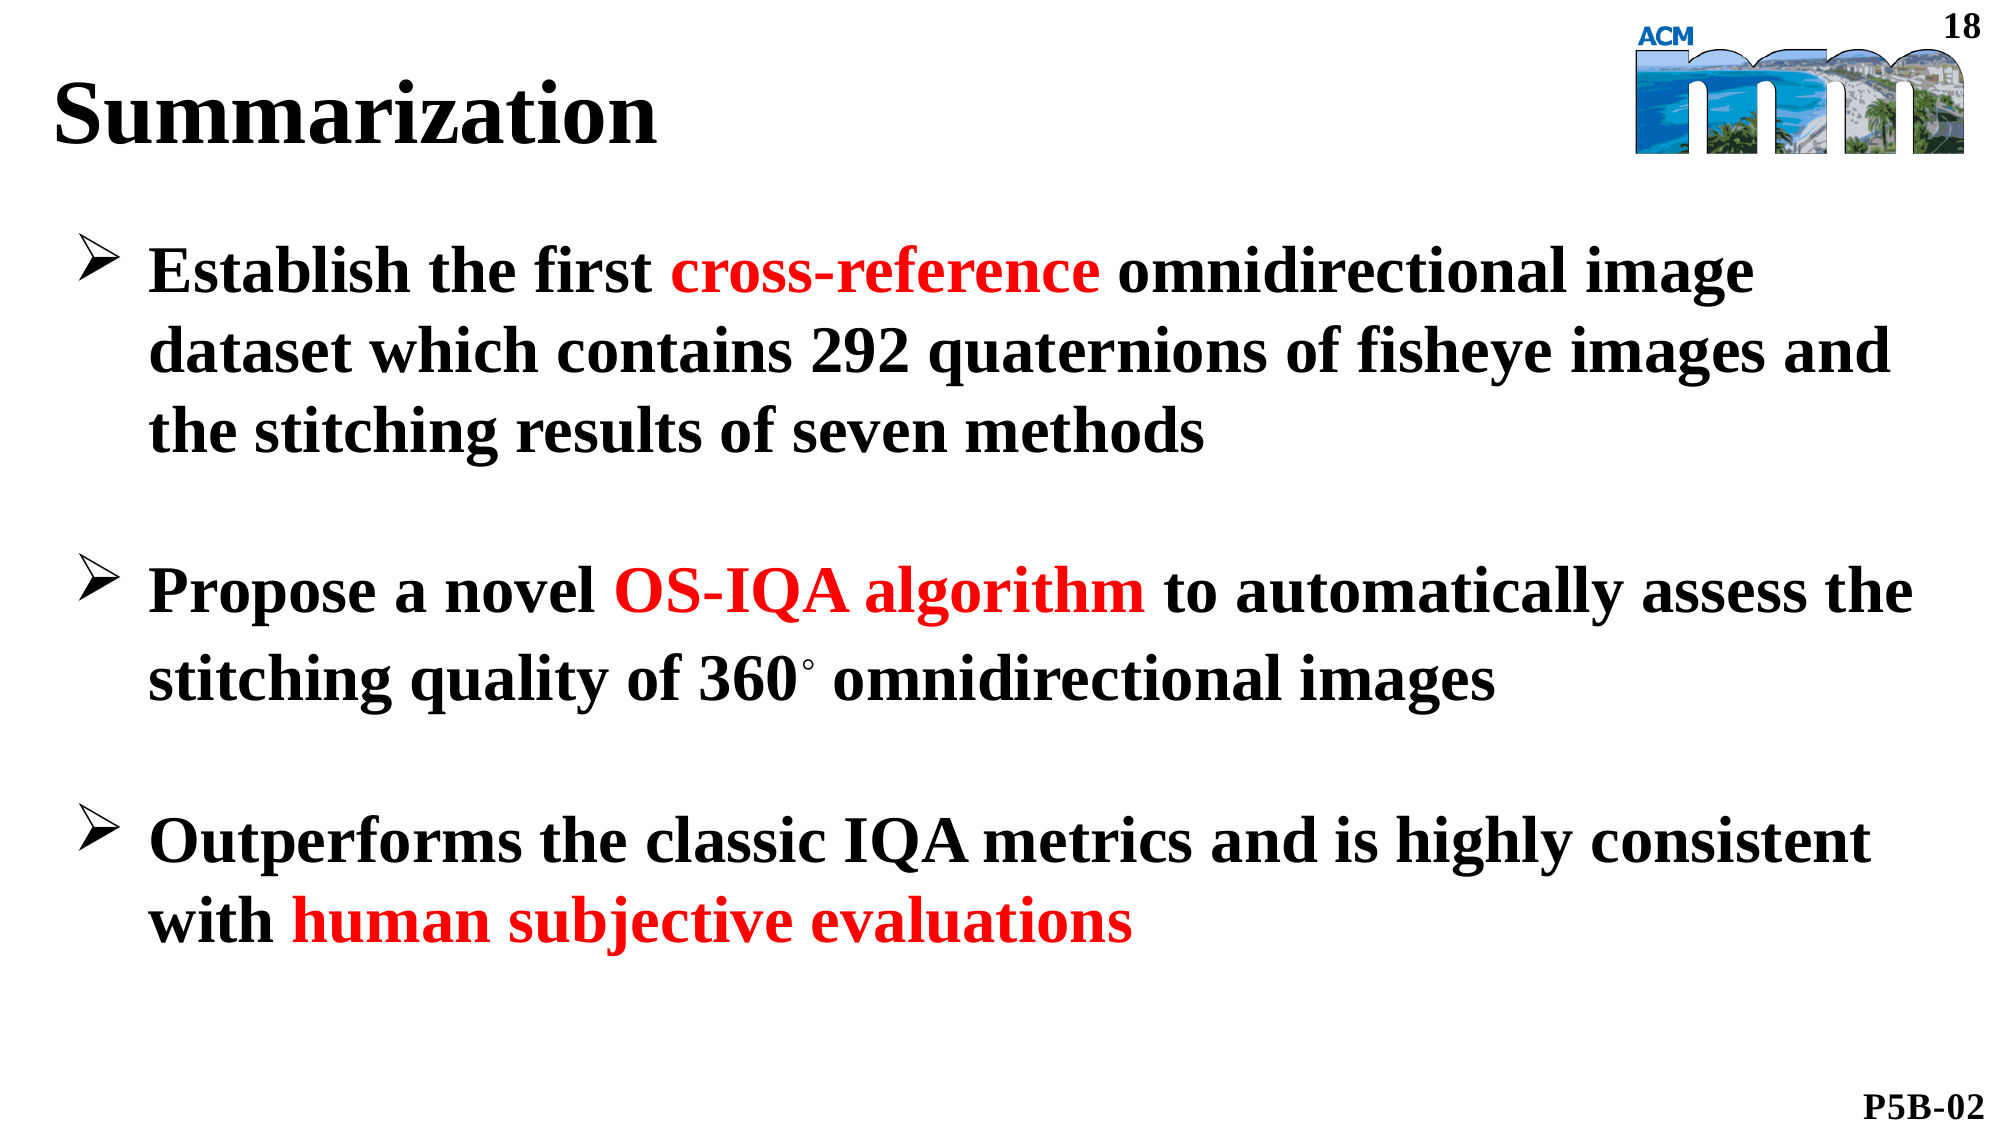

18
Summarization
Establish the first cross-reference omnidirectional image
dataset which contains 292 quaternions of fisheye images and
the stitching results of seven methods

Propose a novel OS-IQA algorithm to automatically assess the stitching quality of 360◦ omnidirectional images

Outperforms the classic IQA metrics and is highly consistent with human subjective evaluations